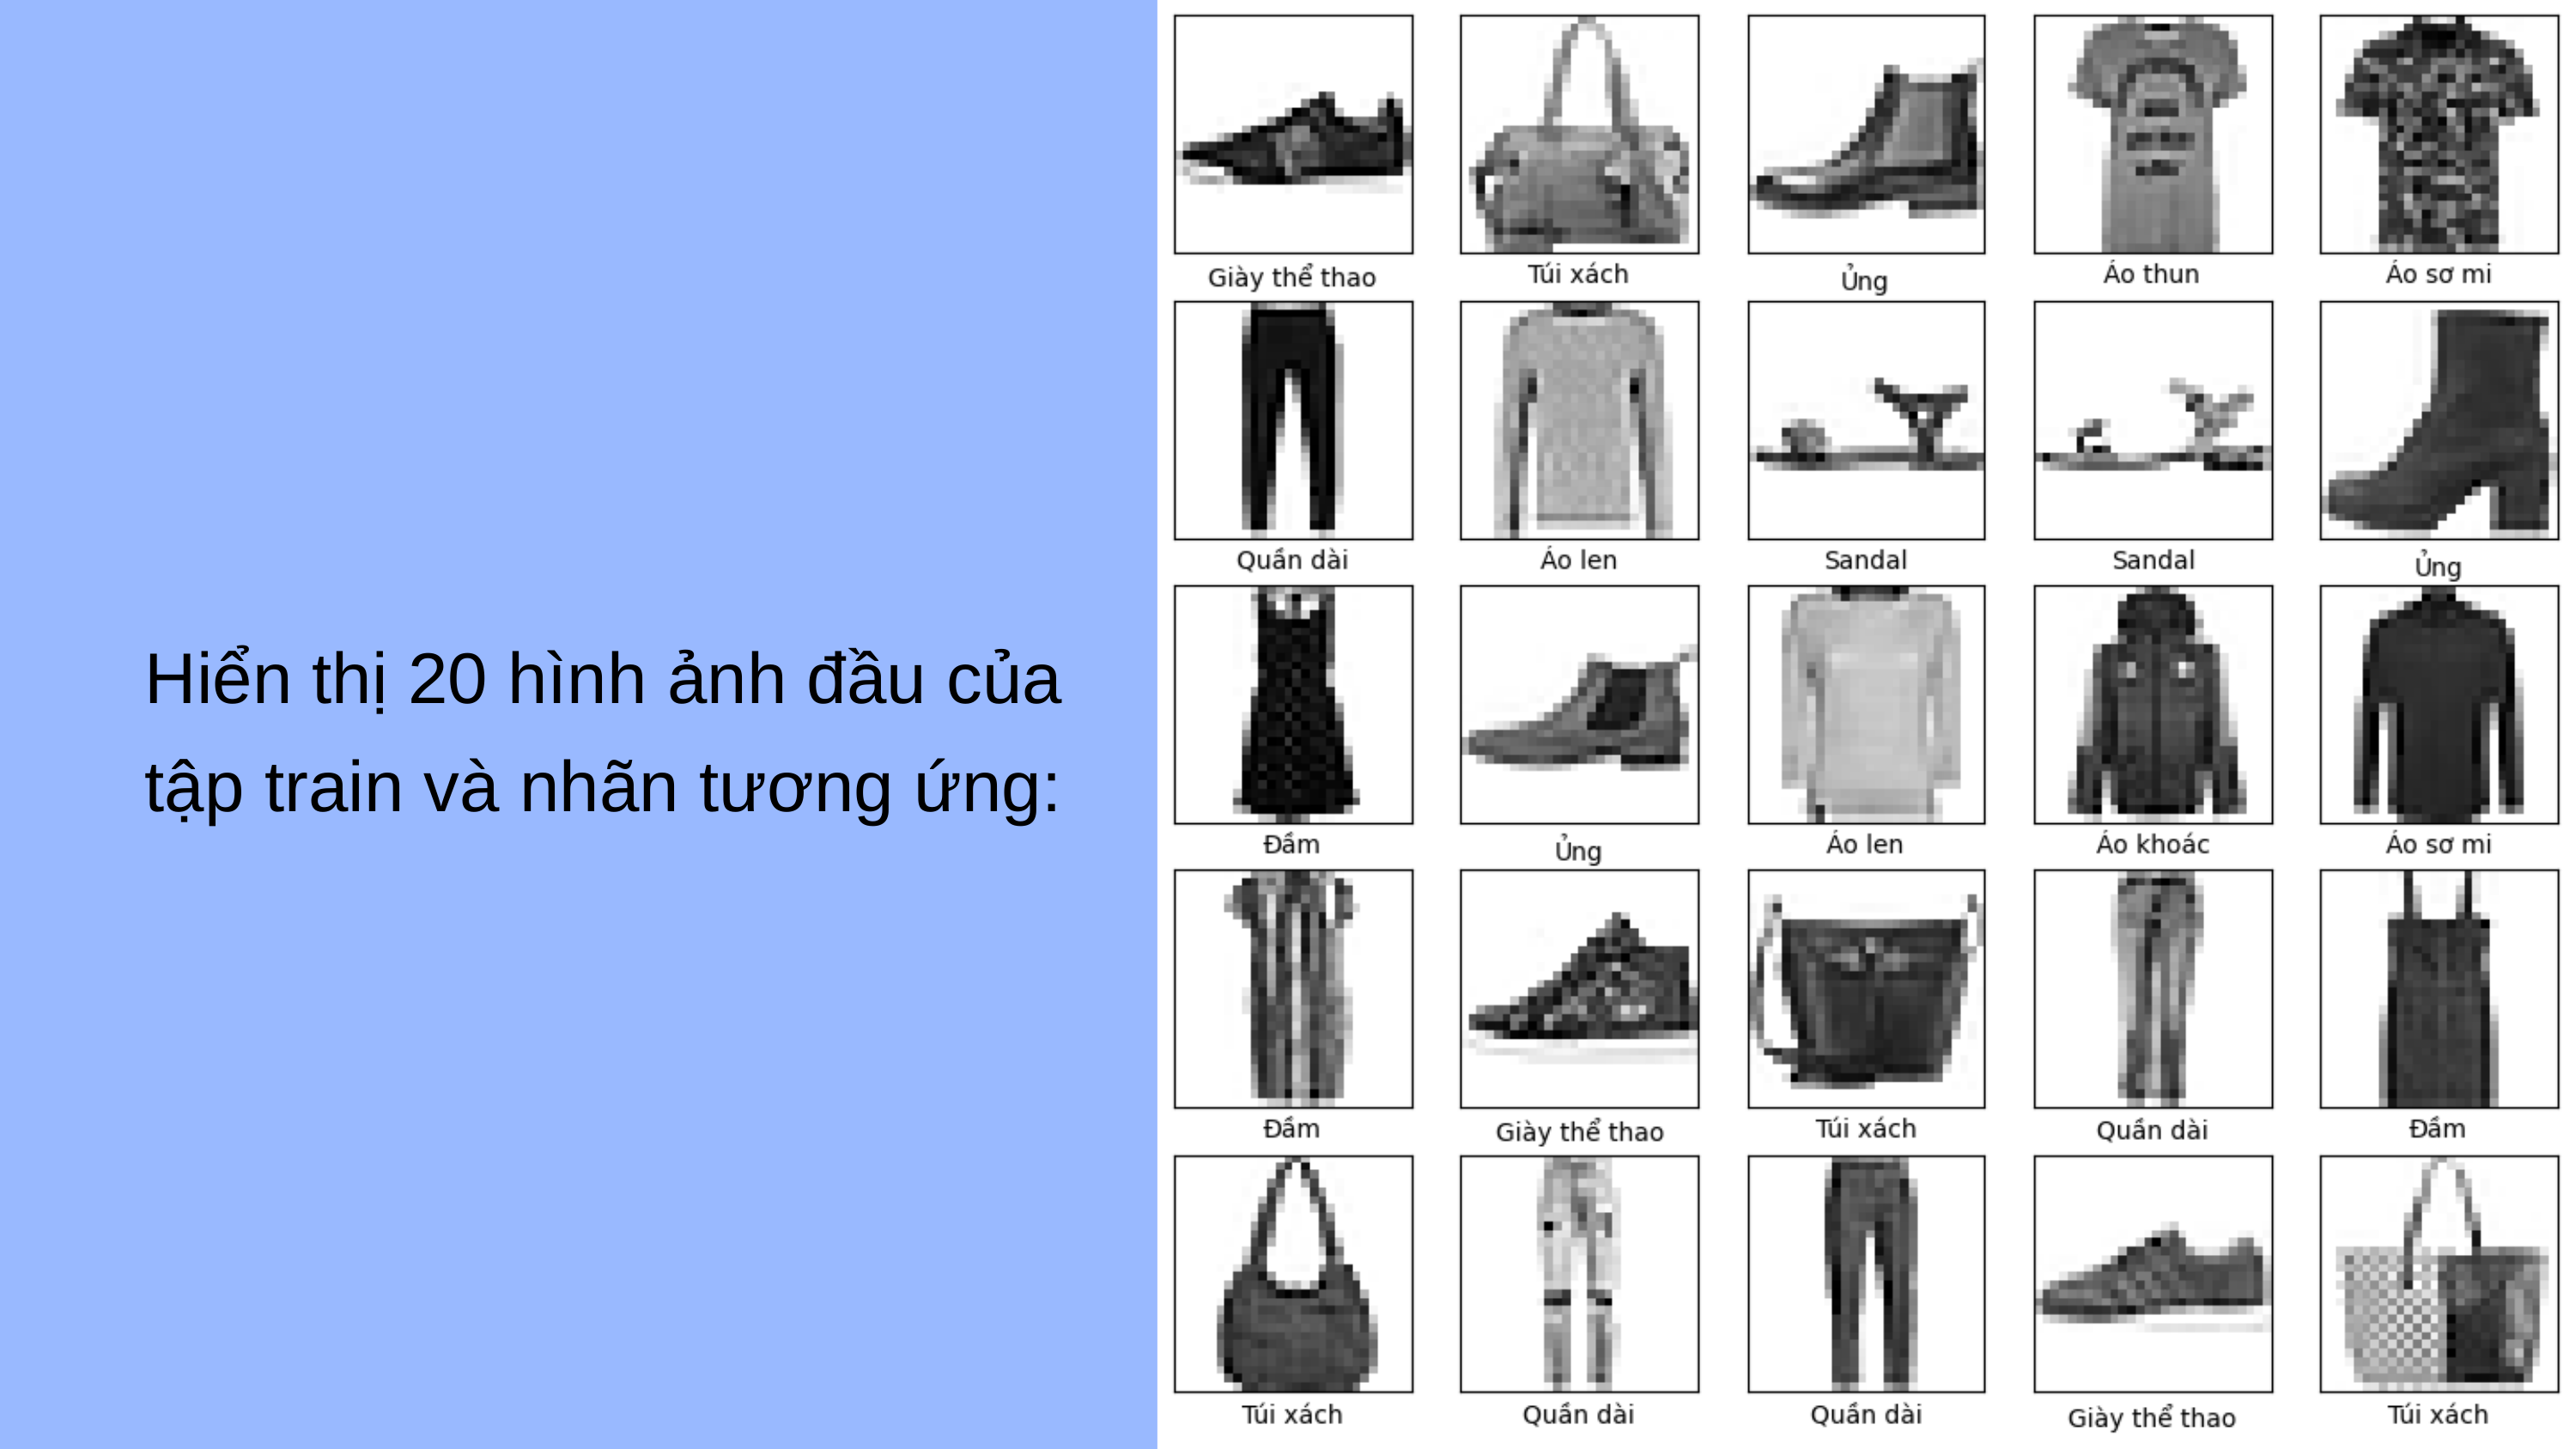

Hiển thị 20 hình ảnh đầu của tập train và nhãn tương ứng: